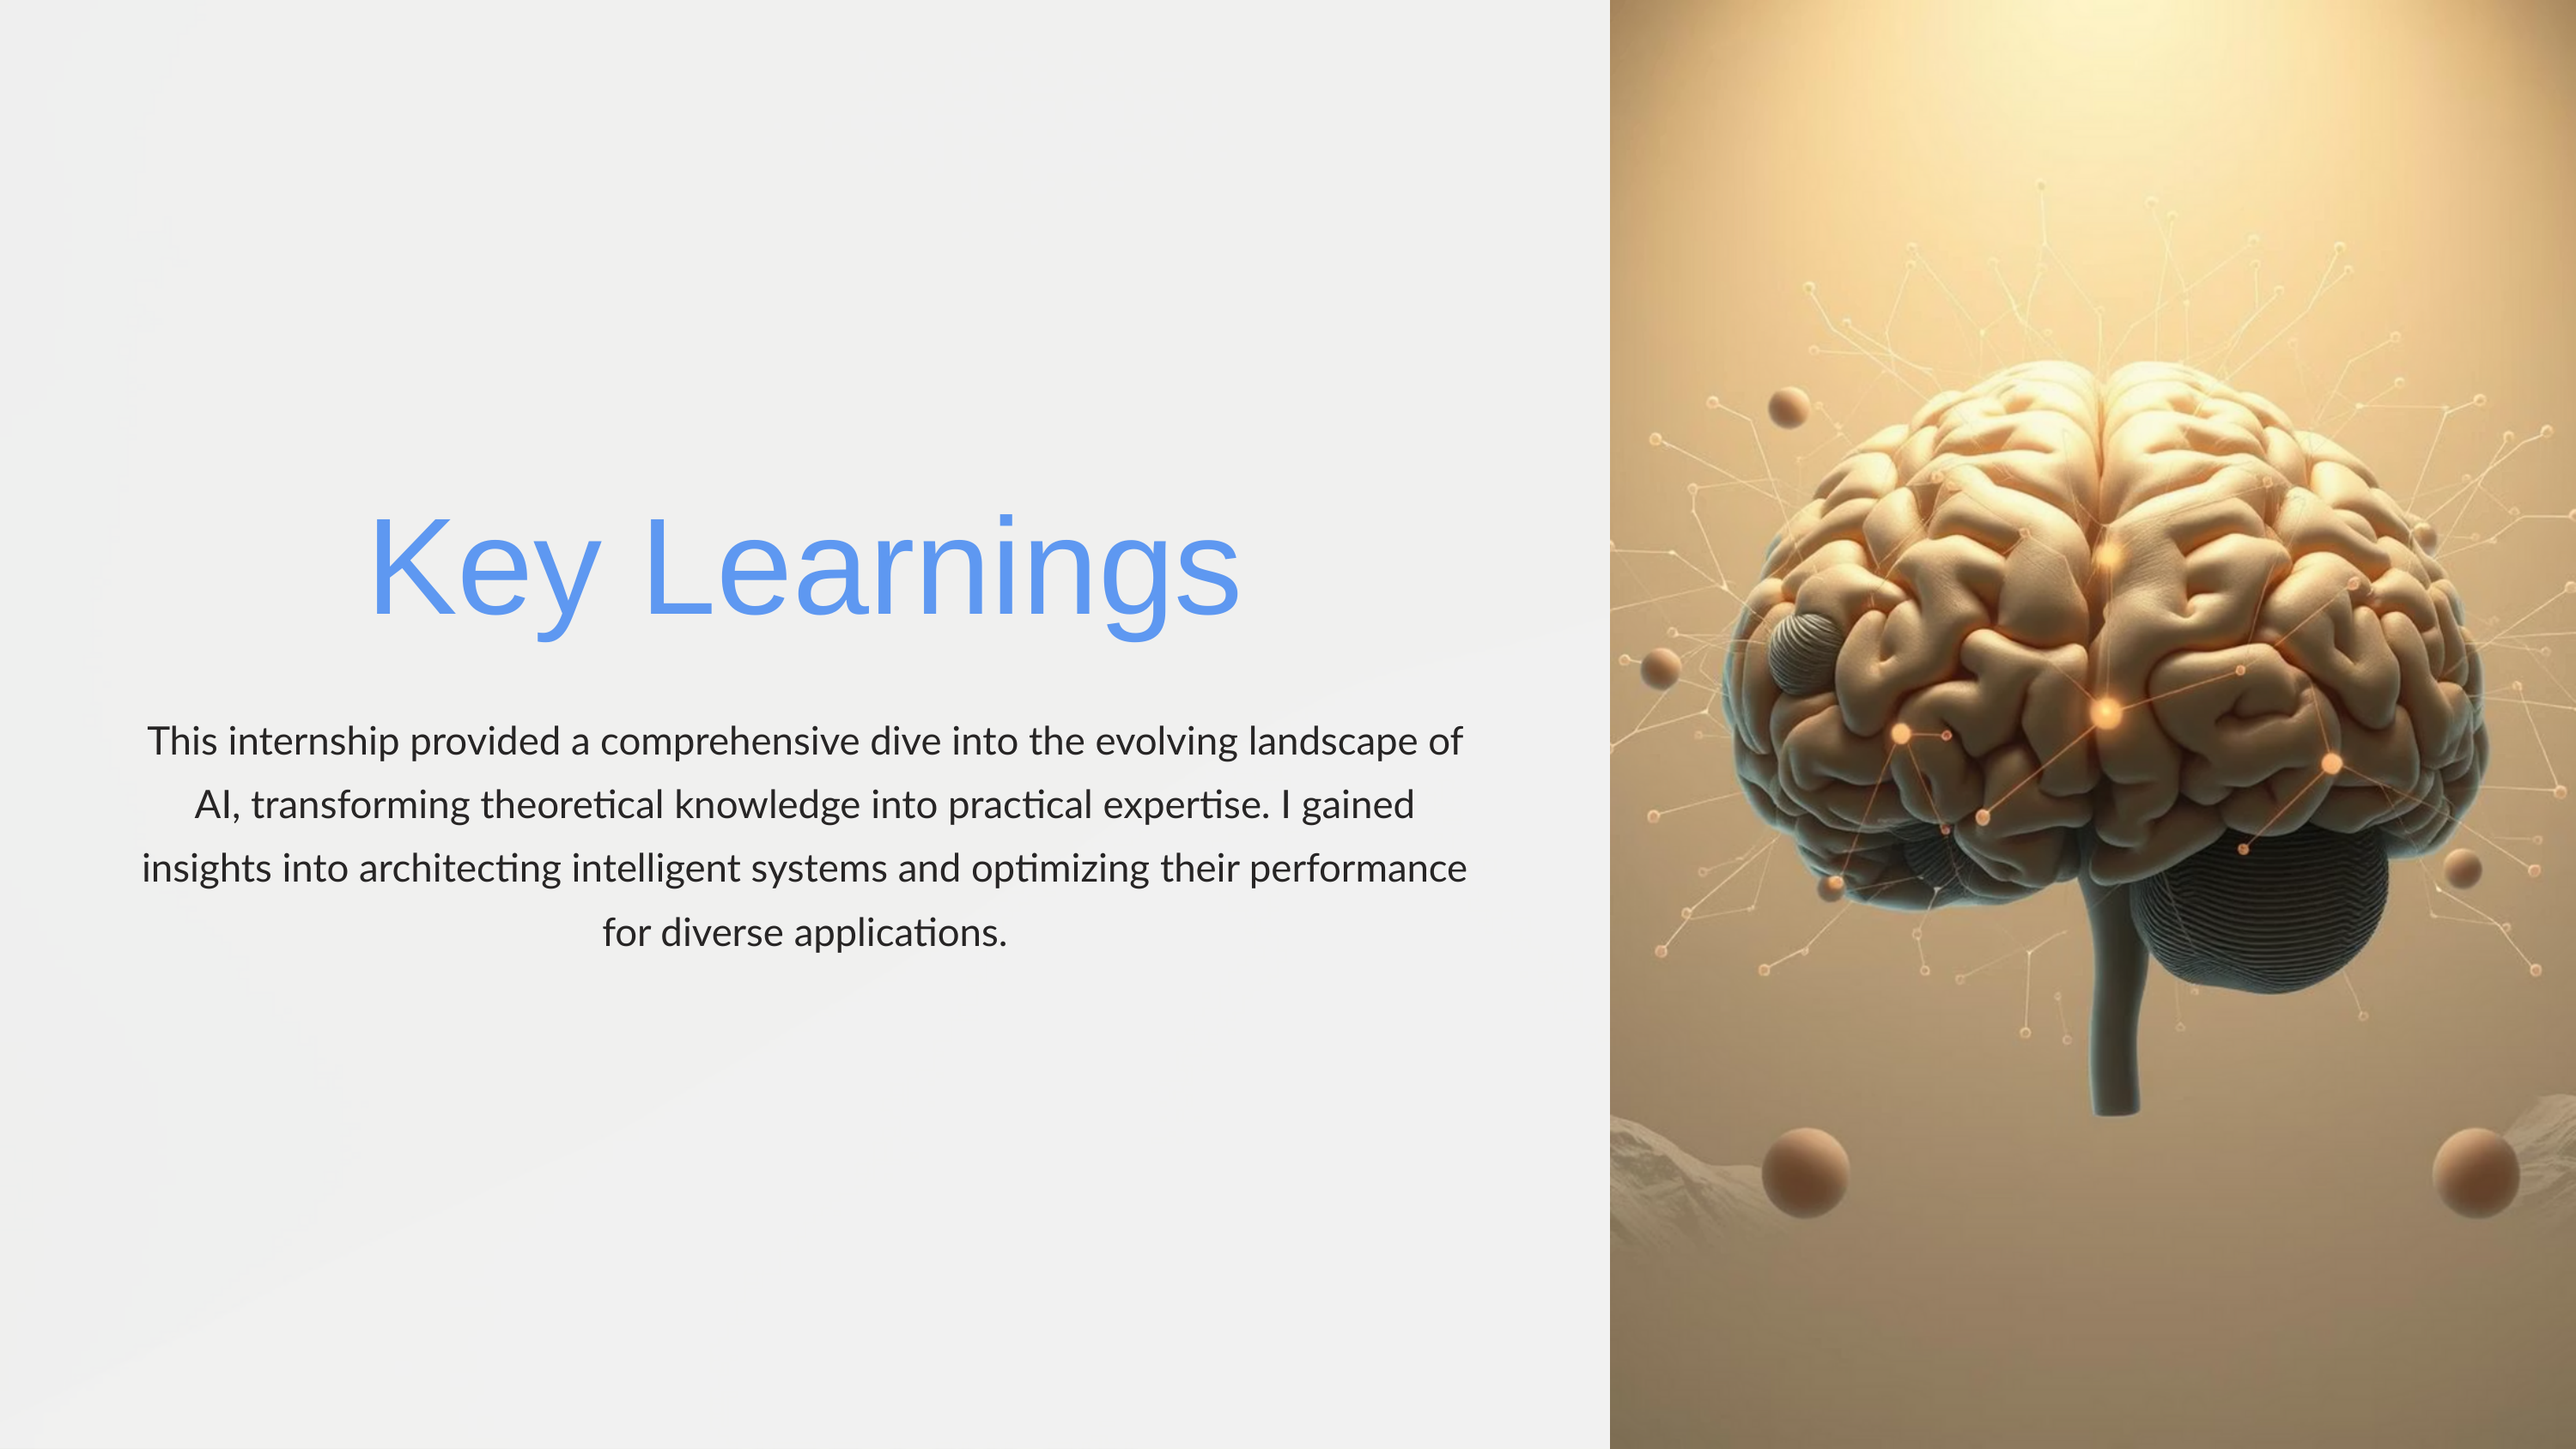

Key Learnings
This internship provided a comprehensive dive into the evolving landscape of AI, transforming theoretical knowledge into practical expertise. I gained insights into architecting intelligent systems and optimizing their performance for diverse applications.